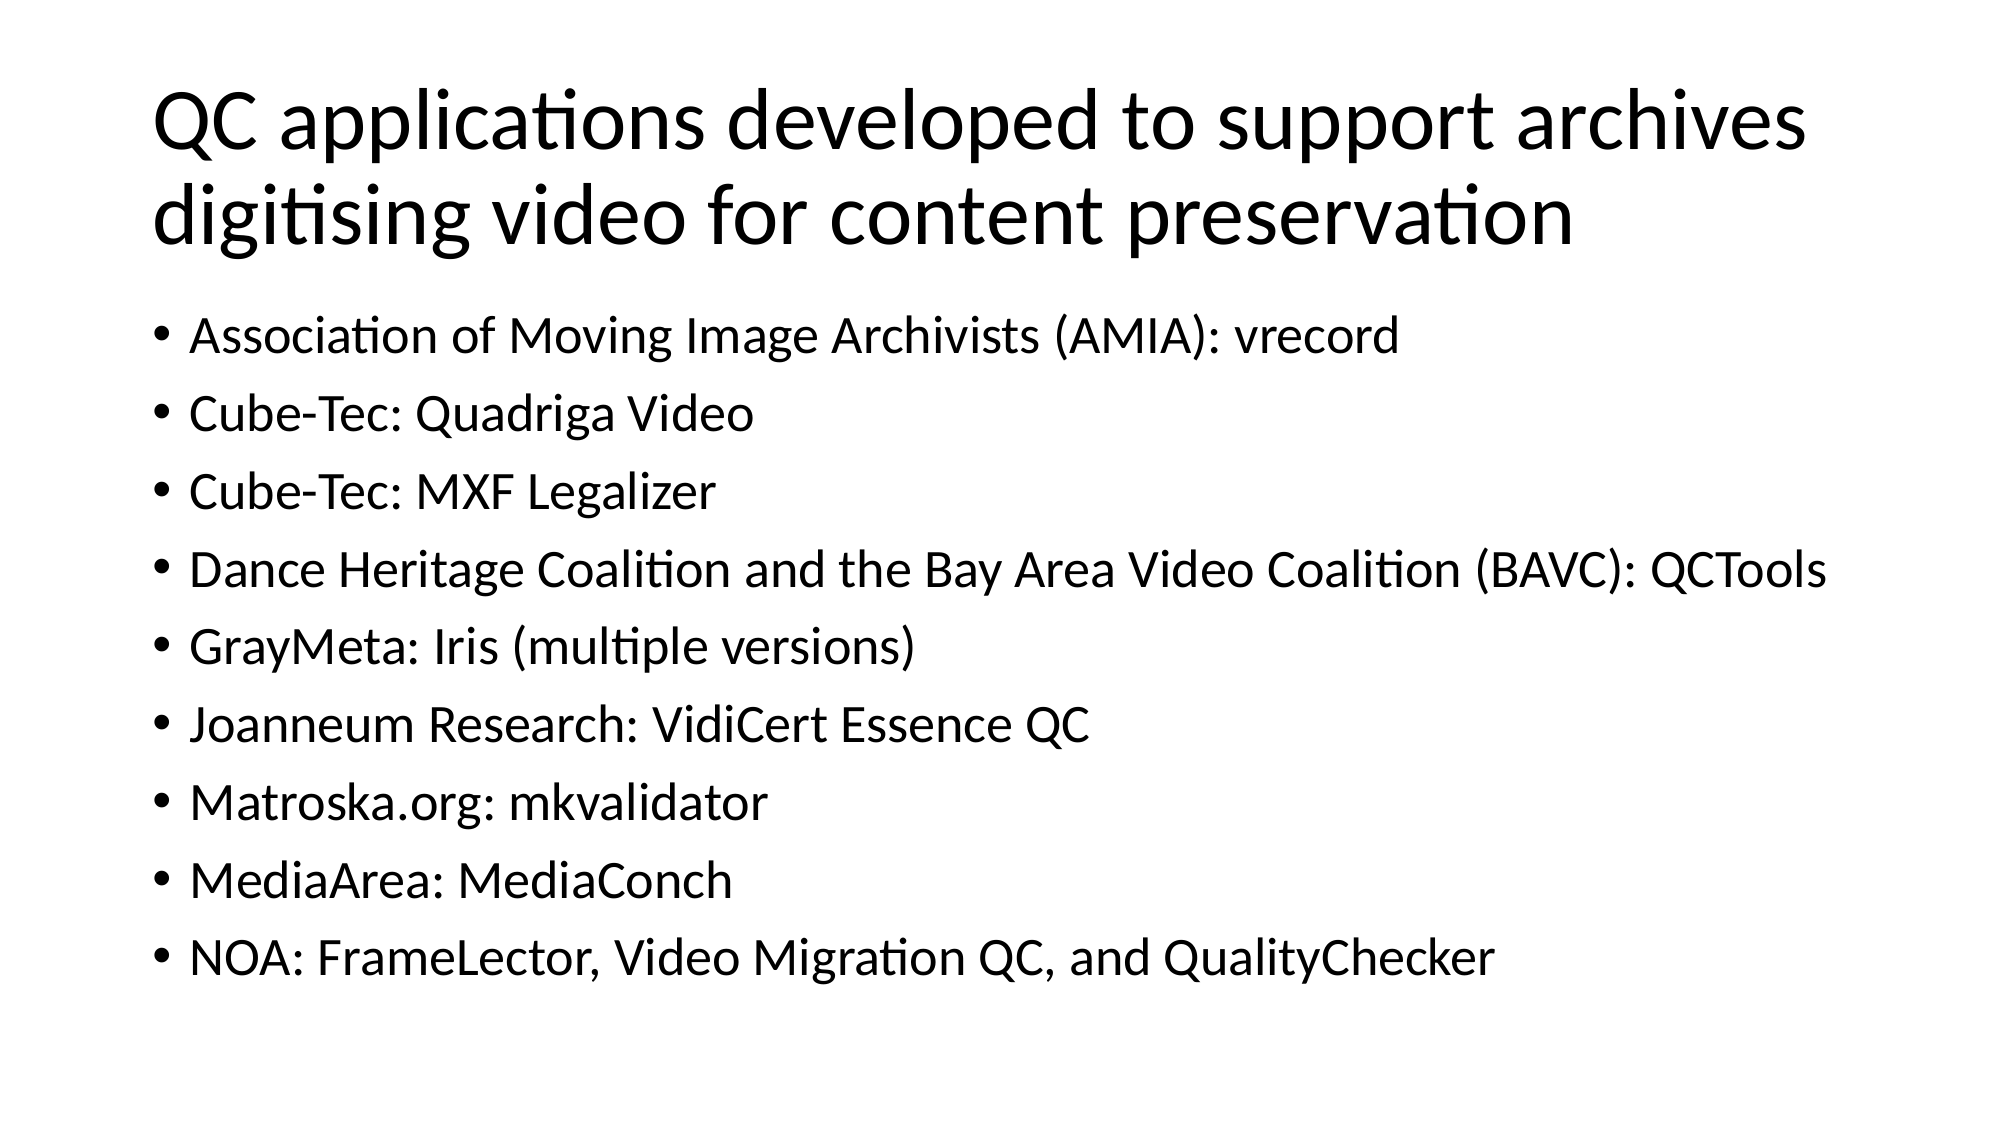

# QC applications developed to support archives digitising video for content preservation
Association of Moving Image Archivists (AMIA): vrecord
Cube-Tec: Quadriga Video
Cube-Tec: MXF Legalizer
Dance Heritage Coalition and the Bay Area Video Coalition (BAVC): QCTools
GrayMeta: Iris (multiple versions)
Joanneum Research: VidiCert Essence QC
Matroska.org: mkvalidator
MediaArea: MediaConch
NOA: FrameLector, Video Migration QC, and QualityChecker